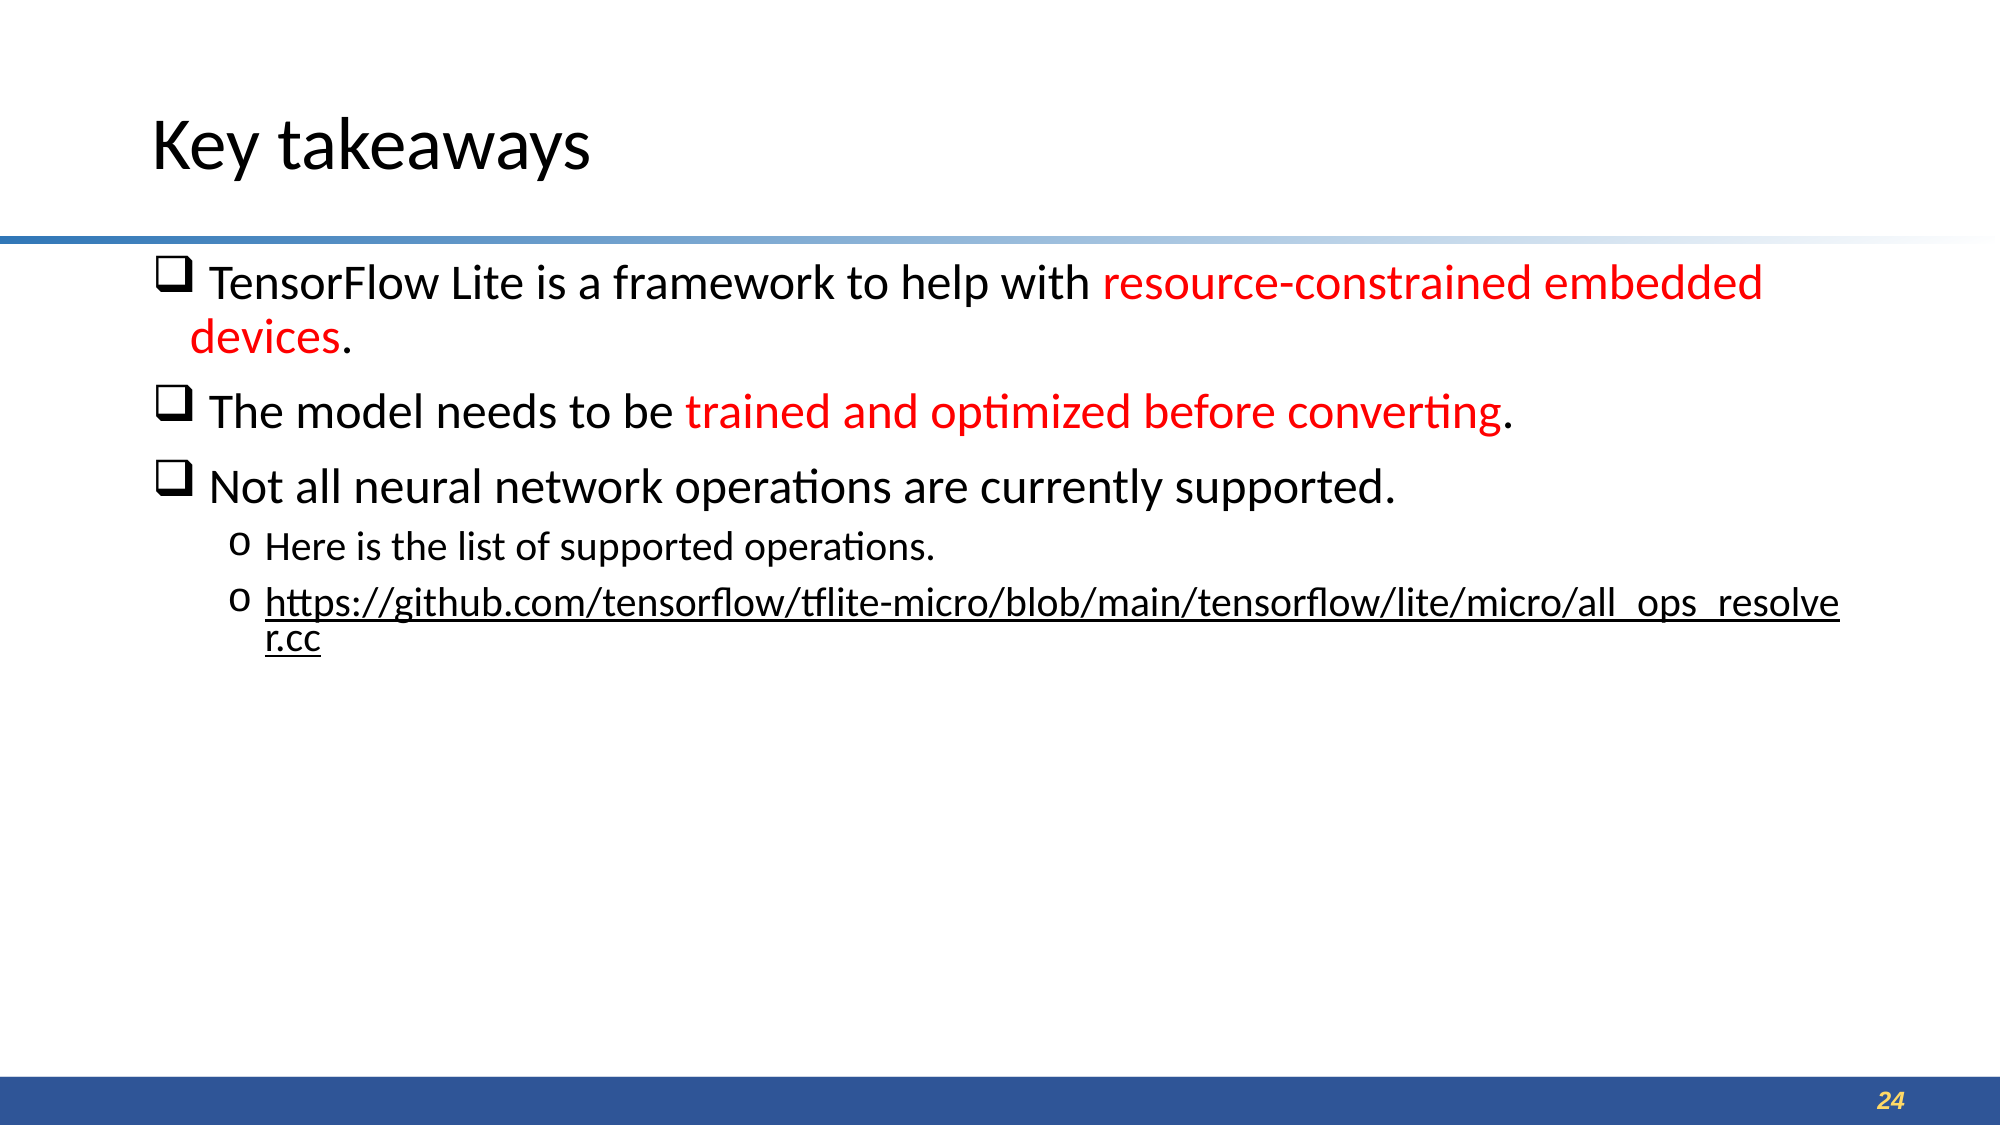

# Key takeaways
 TensorFlow Lite is a framework to help with resource-constrained embedded devices.
 The model needs to be trained and optimized before converting.
 Not all neural network operations are currently supported.
Here is the list of supported operations.
https://github.com/tensorflow/tflite-micro/blob/main/tensorflow/lite/micro/all_ops_resolver.cc